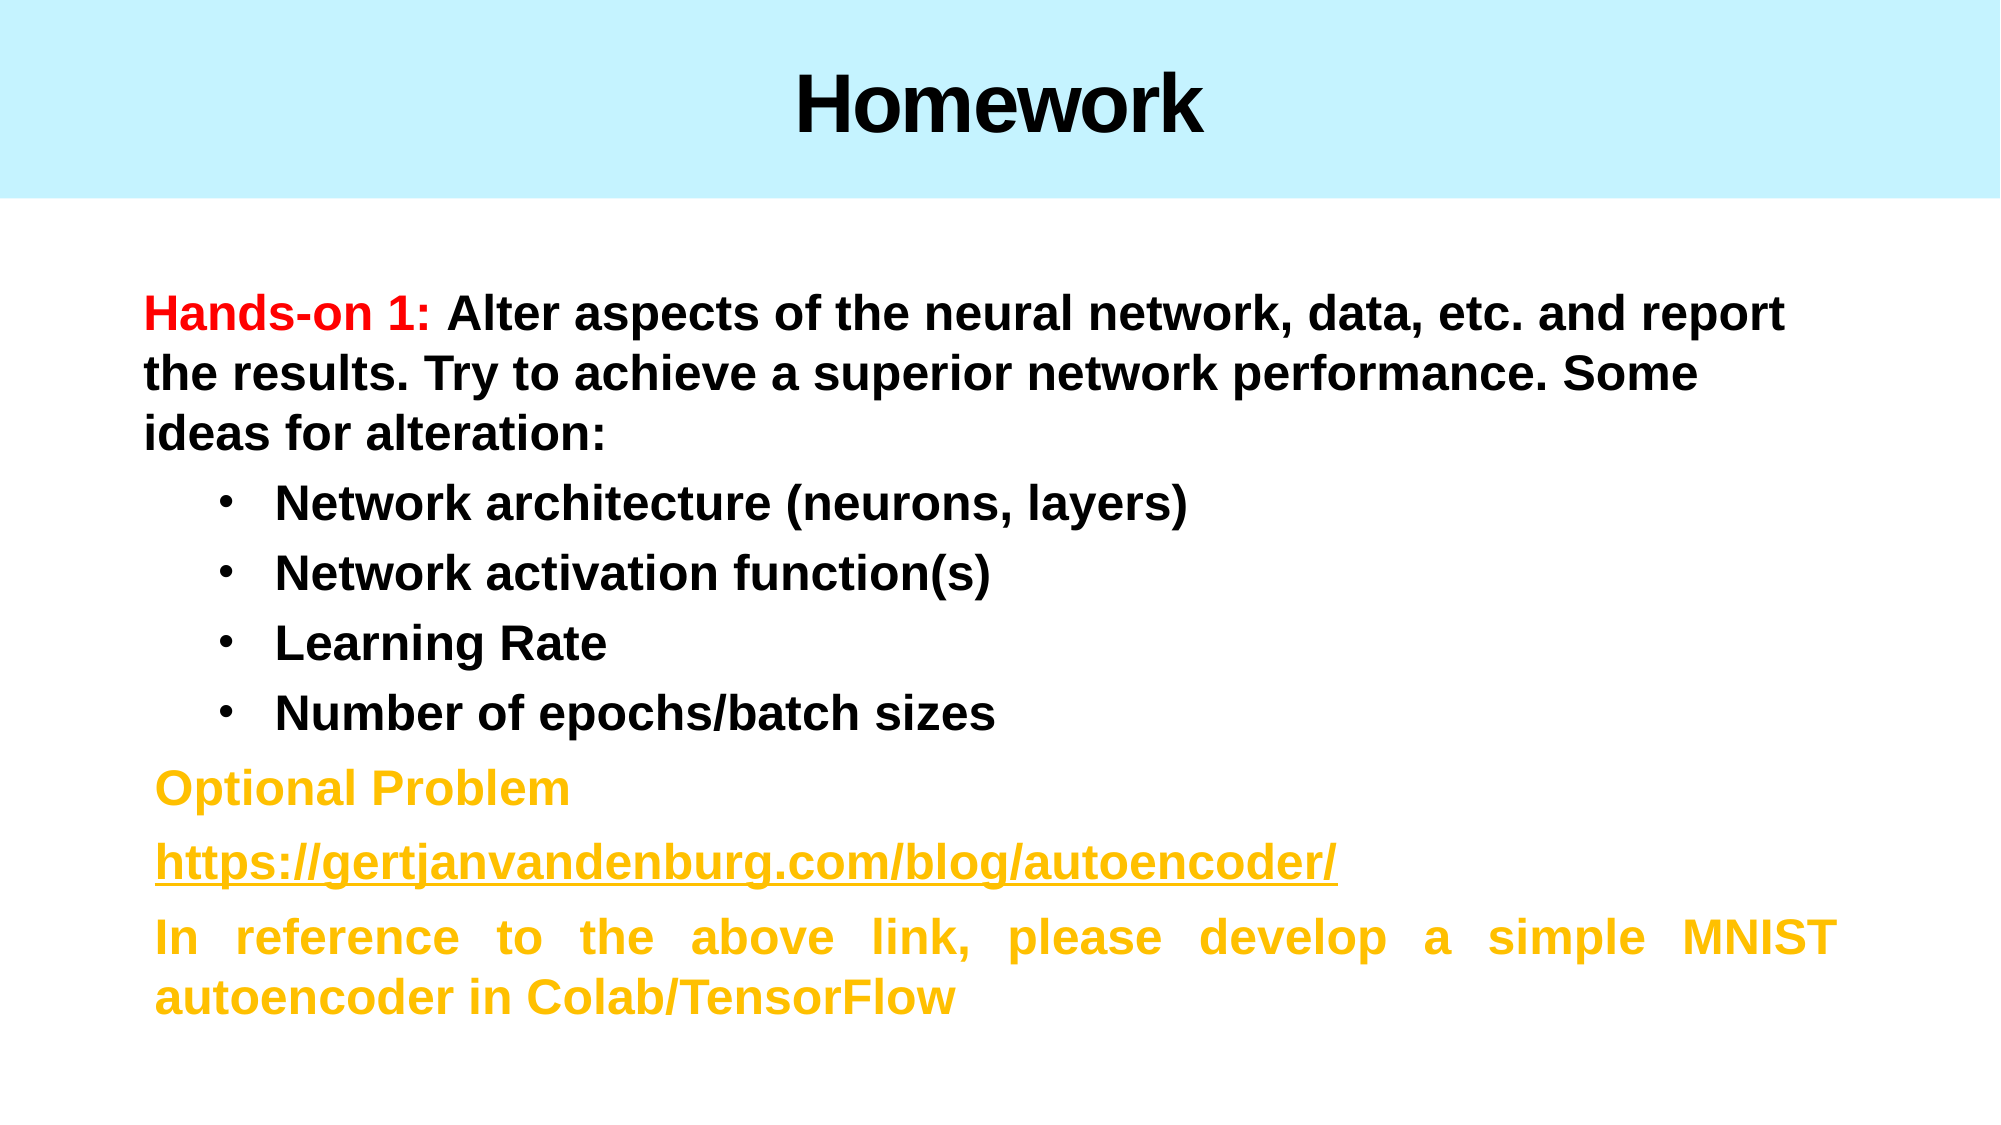

# Homework
Hands-on 1: Alter aspects of the neural network, data, etc. and report the results. Try to achieve a superior network performance. Some ideas for alteration:
Network architecture (neurons, layers)
Network activation function(s)
Learning Rate
Number of epochs/batch sizes
Optional Problem
https://gertjanvandenburg.com/blog/autoencoder/
In reference to the above link, please develop a simple MNIST autoencoder in Colab/TensorFlow